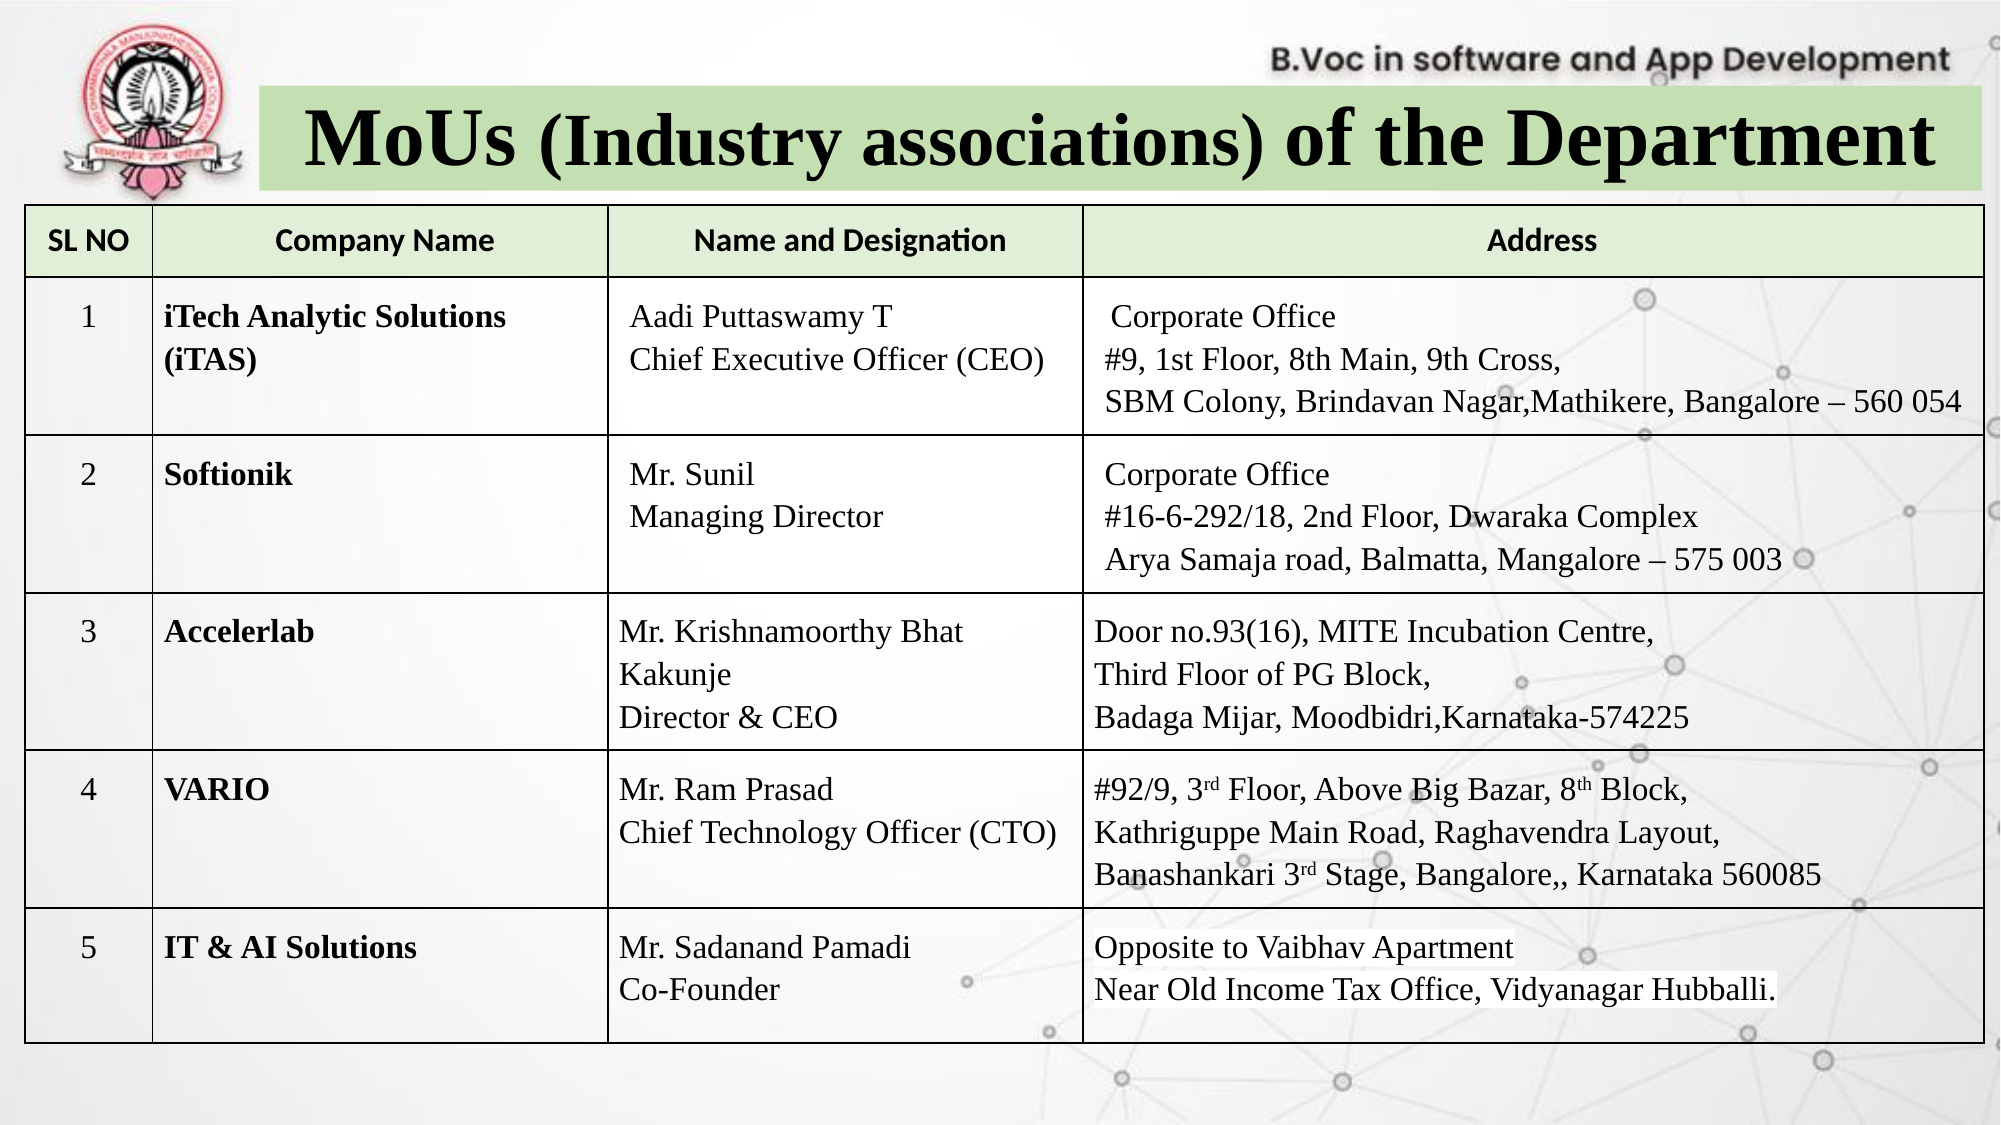

MoUs (Industry associations) of the Department
| SL NO | Company Name | Name and Designation | Address |
| --- | --- | --- | --- |
| 1 | iTech Analytic Solutions (iTAS) | Aadi Puttaswamy T Chief Executive Officer (CEO) | Corporate Office #9, 1st Floor, 8th Main, 9th Cross, SBM Colony, Brindavan Nagar,Mathikere, Bangalore – 560 054 |
| 2 | Softionik | Mr. Sunil Managing Director | Corporate Office #16-6-292/18, 2nd Floor, Dwaraka Complex Arya Samaja road, Balmatta, Mangalore – 575 003 |
| 3 | Accelerlab | Mr. Krishnamoorthy Bhat Kakunje Director & CEO | Door no.93(16), MITE Incubation Centre, Third Floor of PG Block, Badaga Mijar, Moodbidri,Karnataka-574225 |
| 4 | VARIO | Mr. Ram Prasad Chief Technology Officer (CTO) | #92/9, 3rd Floor, Above Big Bazar, 8th Block, Kathriguppe Main Road, Raghavendra Layout, Banashankari 3rd Stage, Bangalore,, Karnataka 560085 |
| 5 | IT & AI Solutions | Mr. Sadanand Pamadi Co-Founder | Opposite to Vaibhav Apartment Near Old Income Tax Office, Vidyanagar Hubballi. |